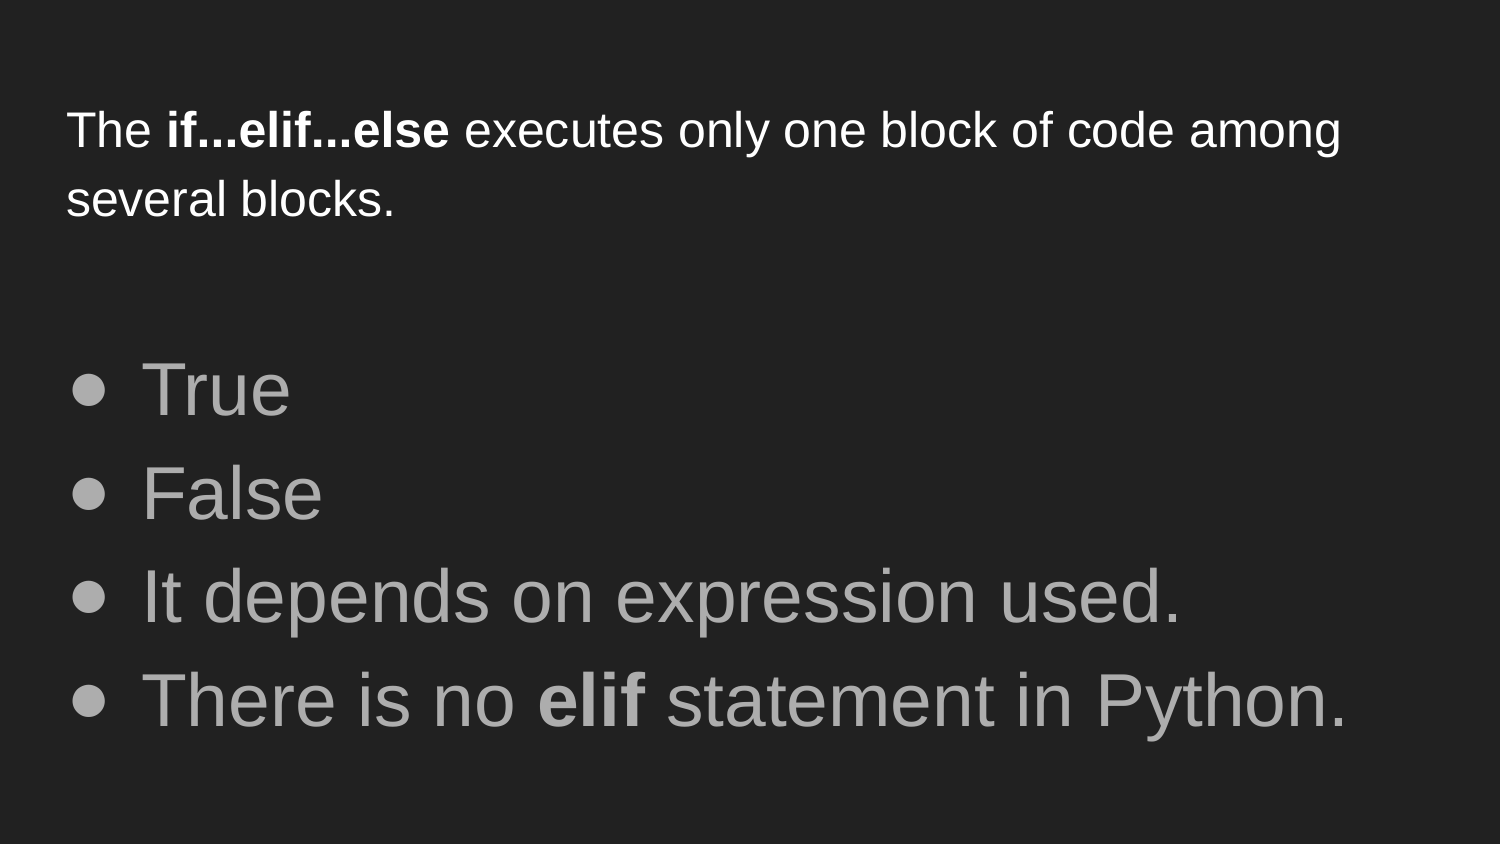

# The if...elif...else executes only one block of code among several blocks.

True
False
It depends on expression used.
There is no elif statement in Python.